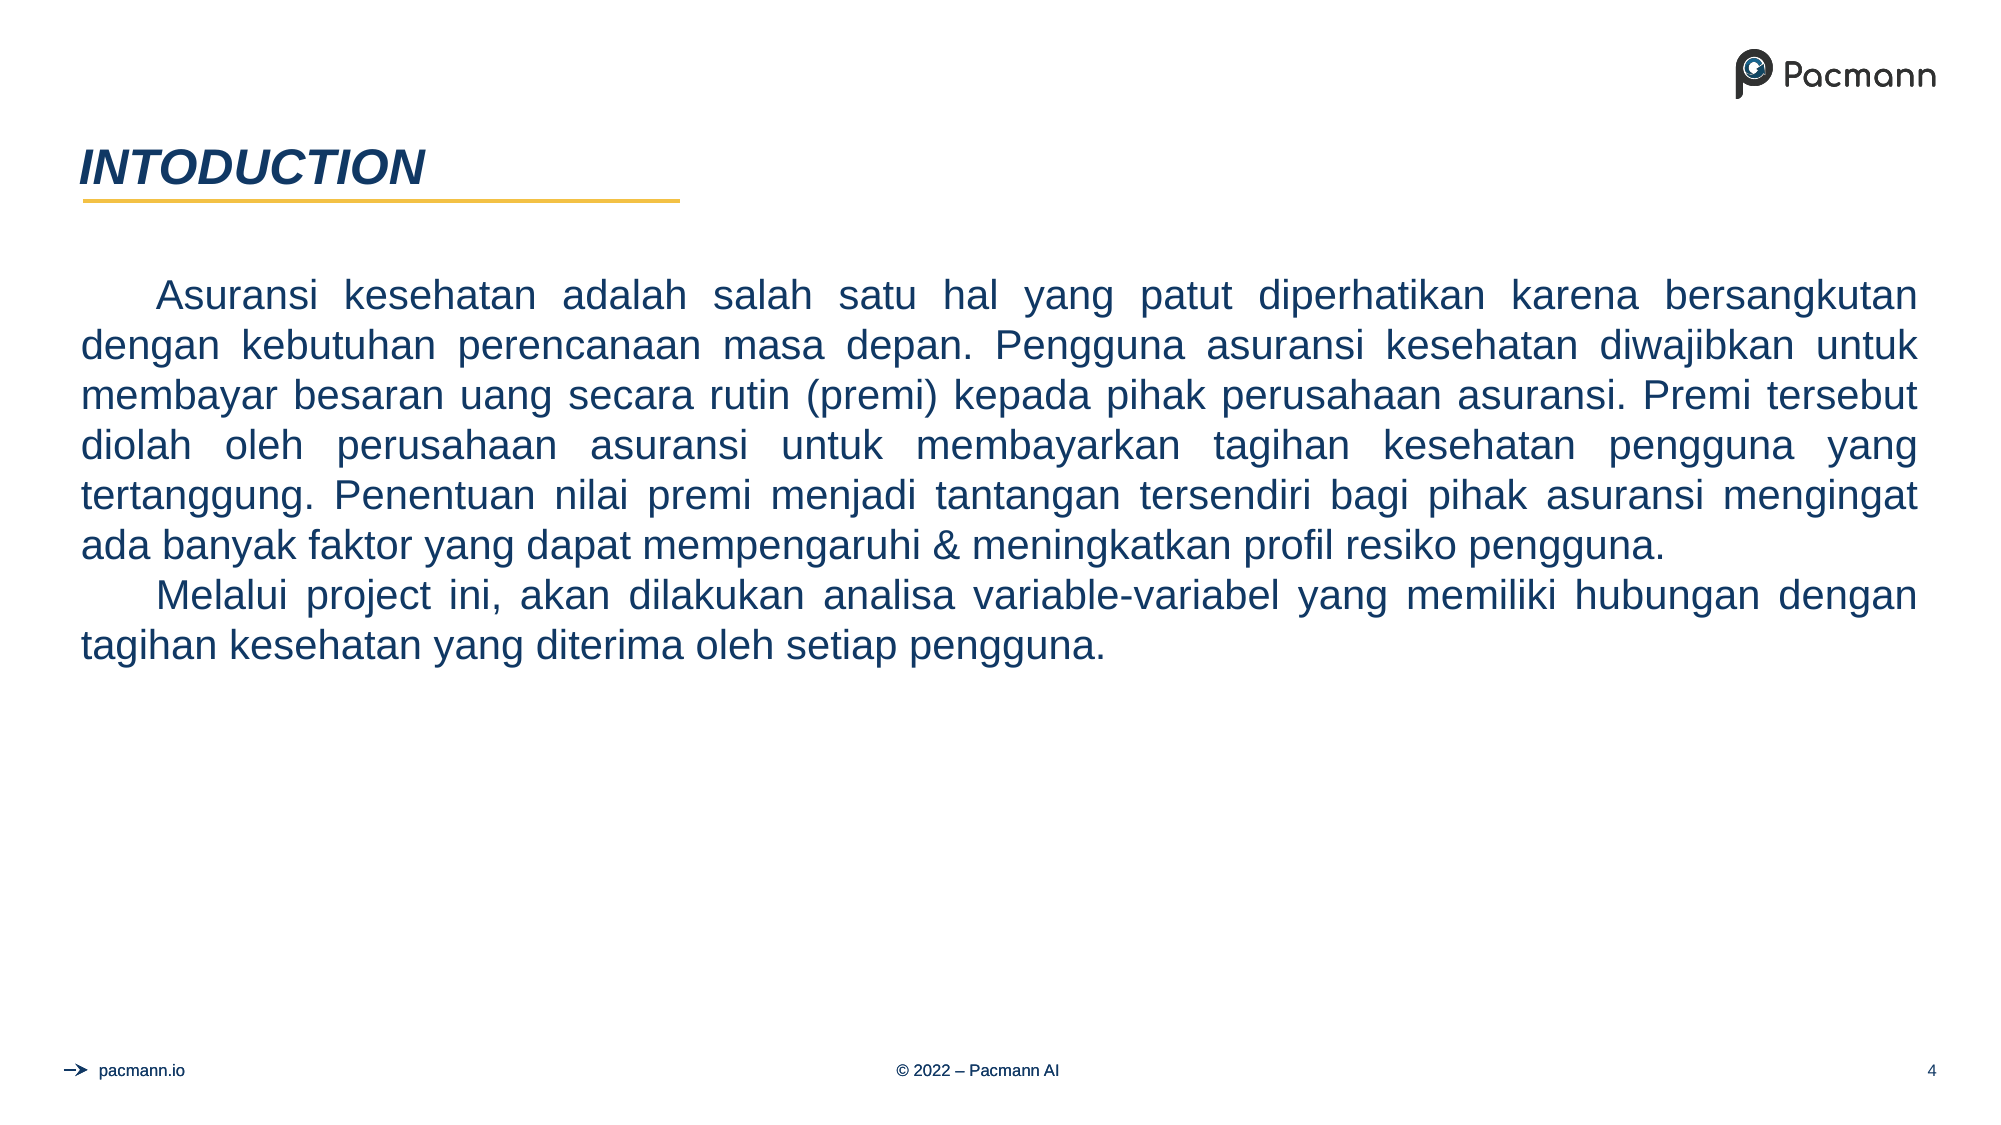

# INTODUCTION
Asuransi kesehatan adalah salah satu hal yang patut diperhatikan karena bersangkutan dengan kebutuhan perencanaan masa depan. Pengguna asuransi kesehatan diwajibkan untuk membayar besaran uang secara rutin (premi) kepada pihak perusahaan asuransi. Premi tersebut diolah oleh perusahaan asuransi untuk membayarkan tagihan kesehatan pengguna yang tertanggung. Penentuan nilai premi menjadi tantangan tersendiri bagi pihak asuransi mengingat ada banyak faktor yang dapat mempengaruhi & meningkatkan profil resiko pengguna.
Melalui project ini, akan dilakukan analisa variable-variabel yang memiliki hubungan dengan tagihan kesehatan yang diterima oleh setiap pengguna.